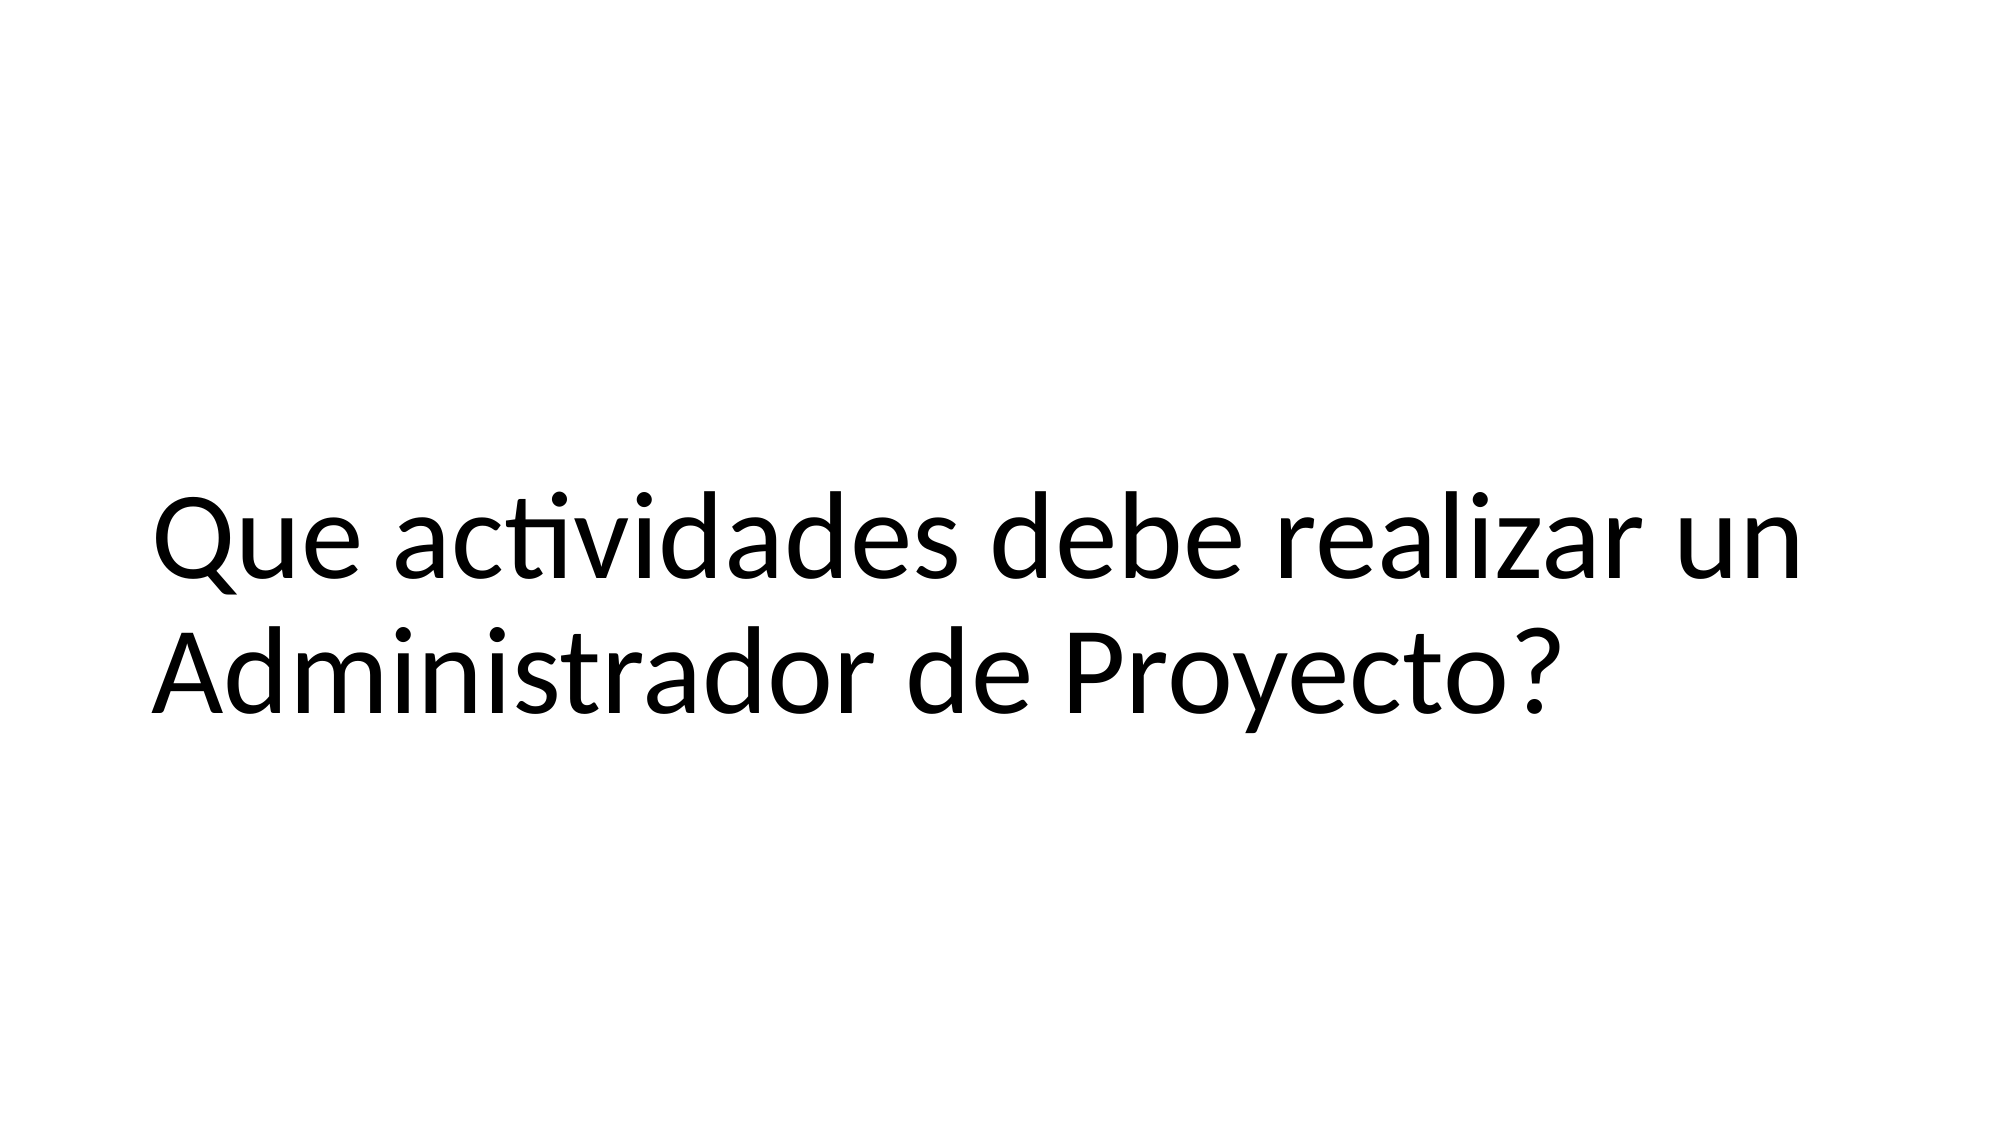

# Que actividades debe realizar un Administrador de Proyecto?